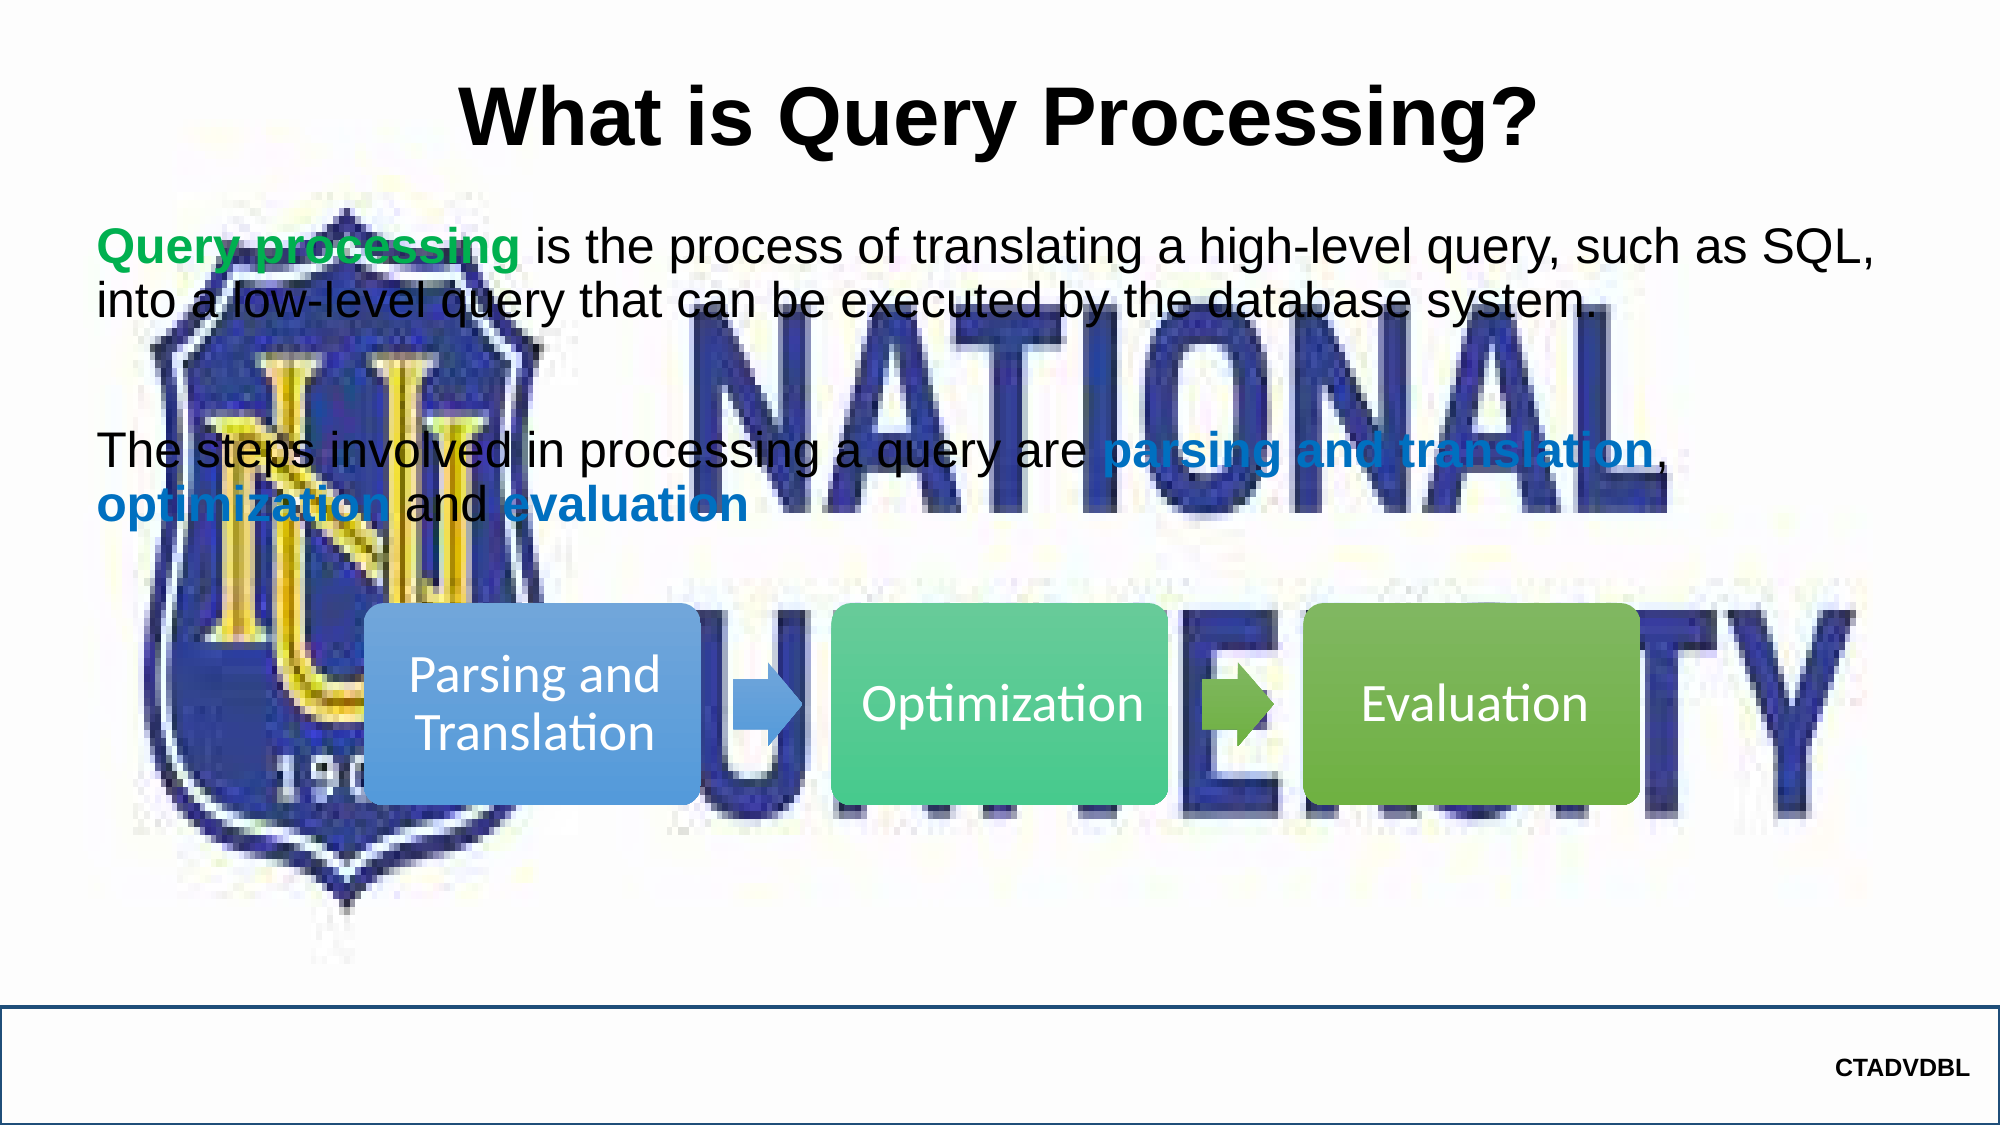

# What is Query Processing?
Query processing is the process of translating a high-level query, such as SQL, into a low-level query that can be executed by the database system.

The steps involved in processing a query are parsing and translation, optimization and evaluation
Parsing and Translation

Optimization

Evaluation
CTADVDBL